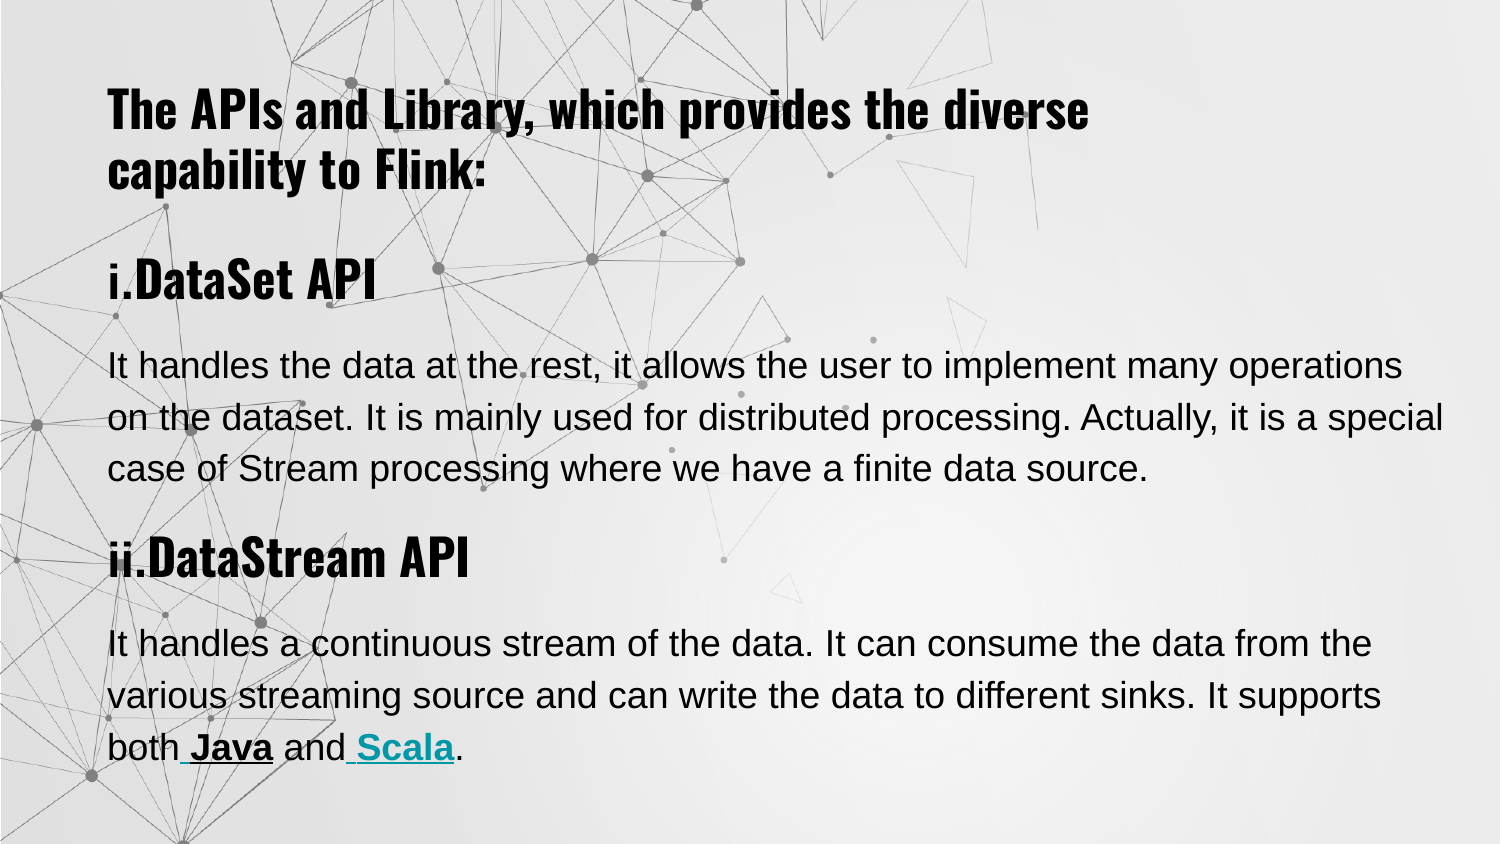

The APIs and Library, which provides the diverse capability to Flink:
i.DataSet API
It handles the data at the rest, it allows the user to implement many operations  on the dataset. It is mainly used for distributed processing. Actually, it is a special case of Stream processing where we have a finite data source.
ii.DataStream API
It handles a continuous stream of the data. It can consume the data from the various streaming source and can write the data to different sinks. It supports both Java and Scala.